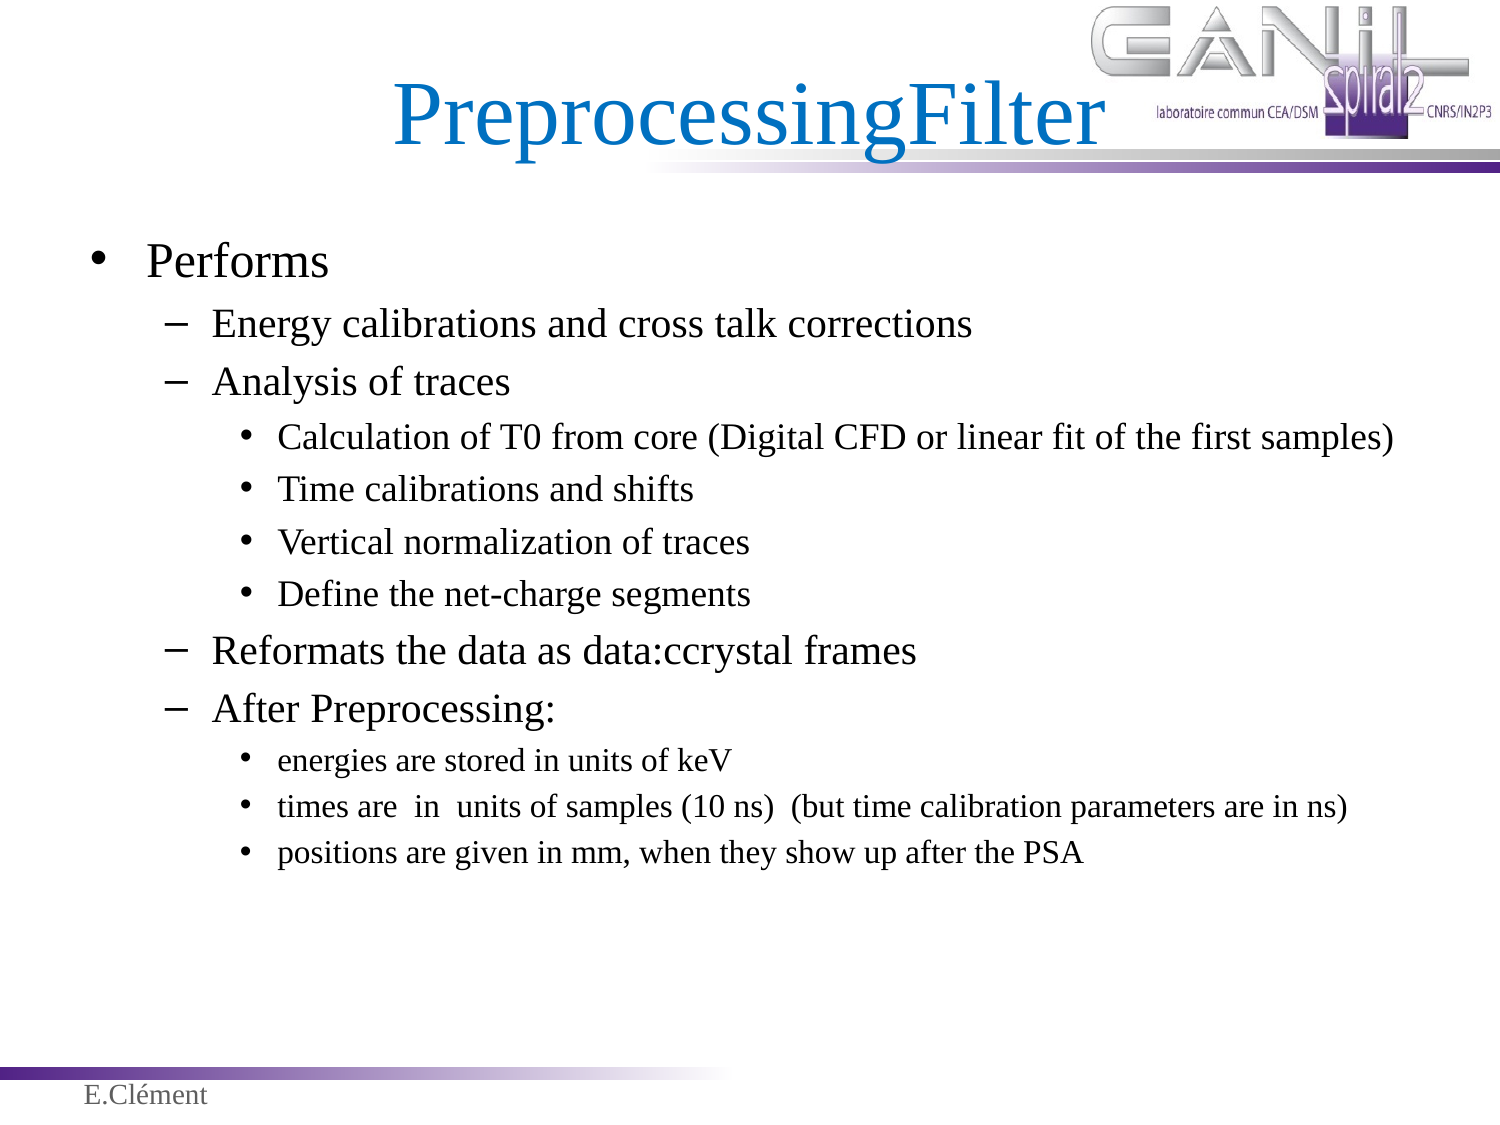

# PreprocessingFilter
Performs
Energy calibrations and cross talk corrections
Analysis of traces
Calculation of T0 from core (Digital CFD or linear fit of the first samples)
Time calibrations and shifts
Vertical normalization of traces
Define the net-charge segments
Reformats the data as data:ccrystal frames
After Preprocessing:
energies are stored in units of keV
times are  in  units of samples (10 ns)  (but time calibration parameters are in ns)
positions are given in mm, when they show up after the PSA